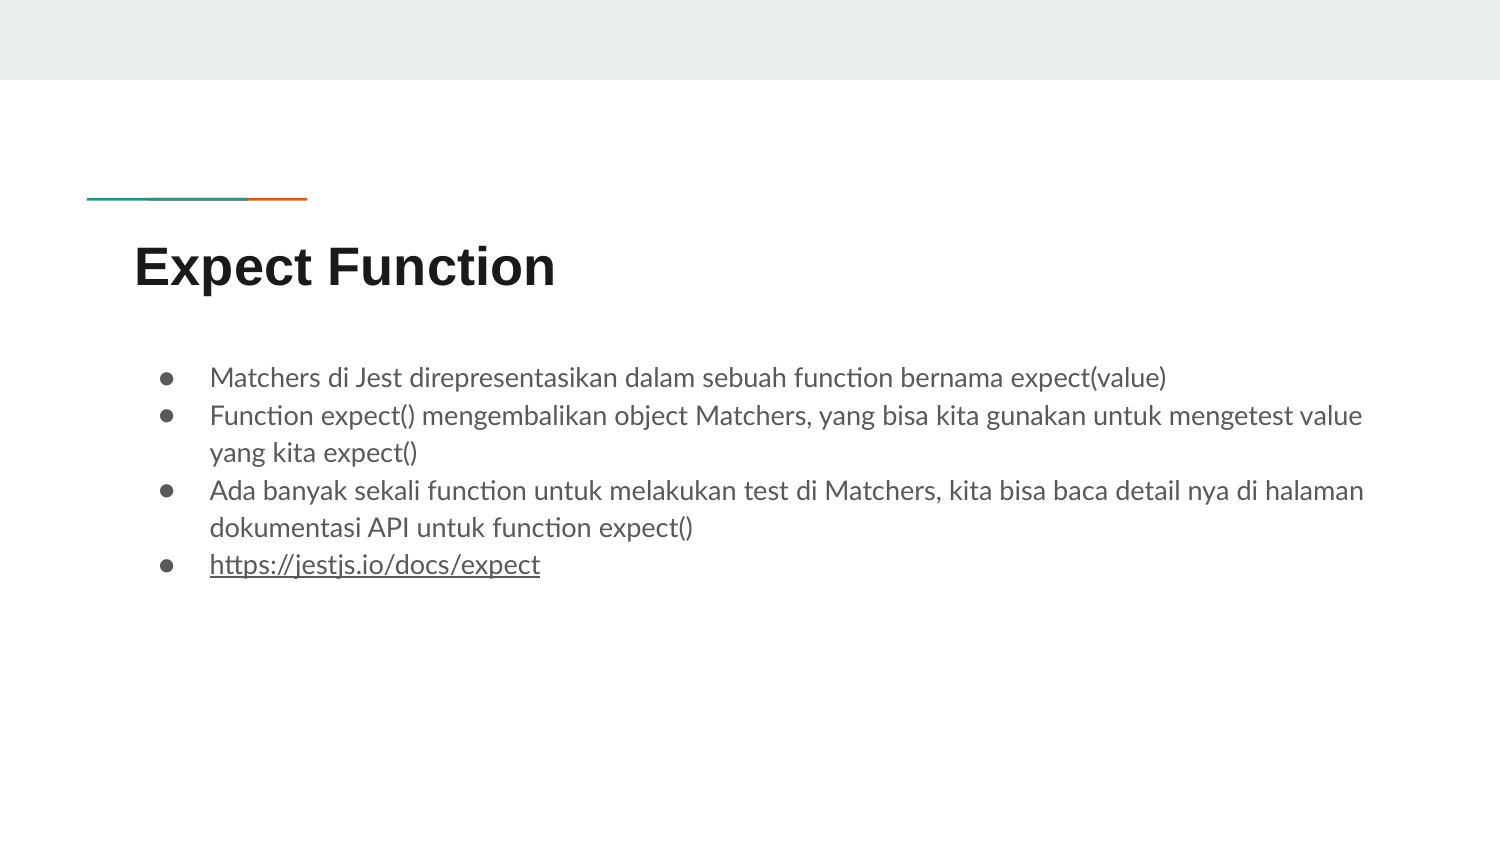

# Expect Function
Matchers di Jest direpresentasikan dalam sebuah function bernama expect(value)
Function expect() mengembalikan object Matchers, yang bisa kita gunakan untuk mengetest value yang kita expect()
Ada banyak sekali function untuk melakukan test di Matchers, kita bisa baca detail nya di halaman dokumentasi API untuk function expect()
https://jestjs.io/docs/expect